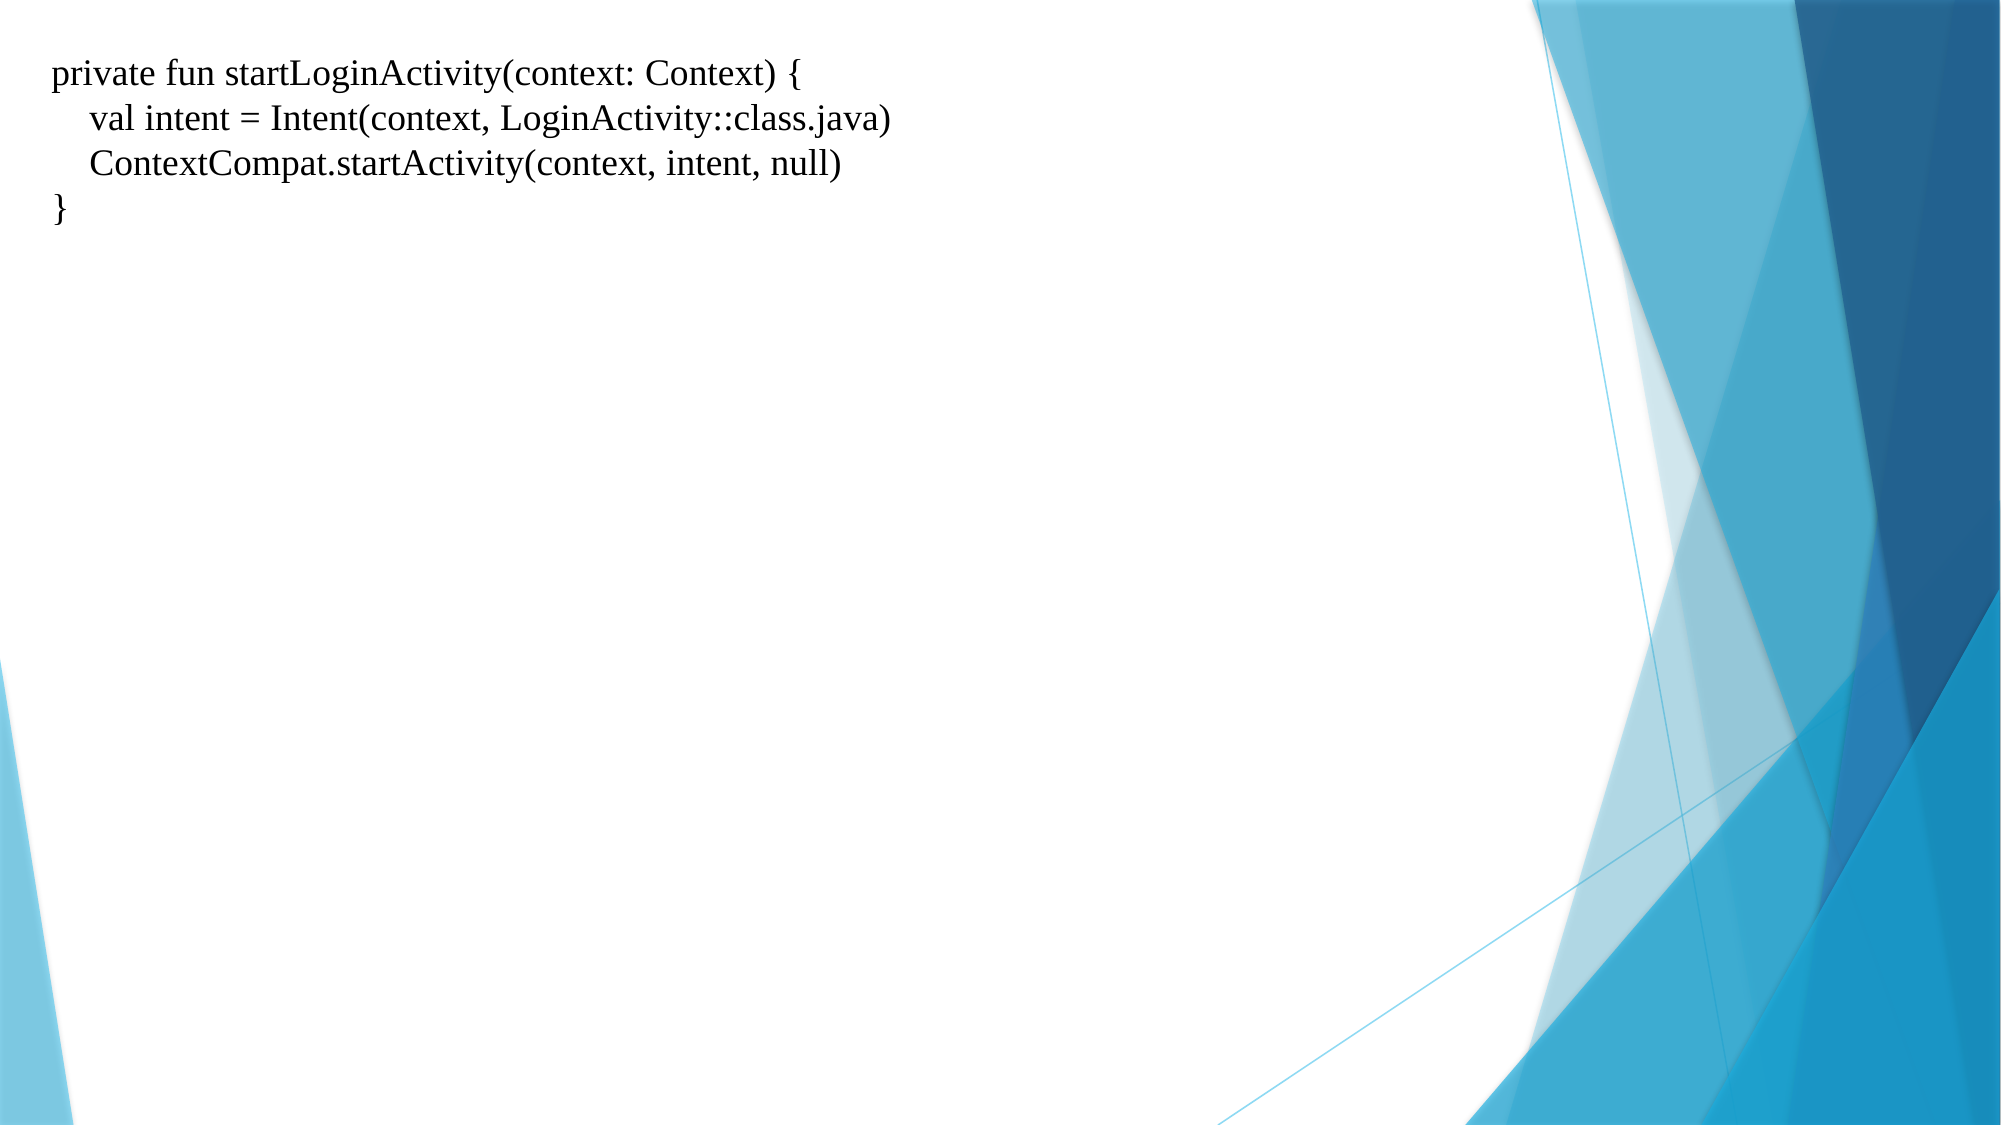

private fun startLoginActivity(context: Context) {
    val intent = Intent(context, LoginActivity::class.java)
    ContextCompat.startActivity(context, intent, null)
}